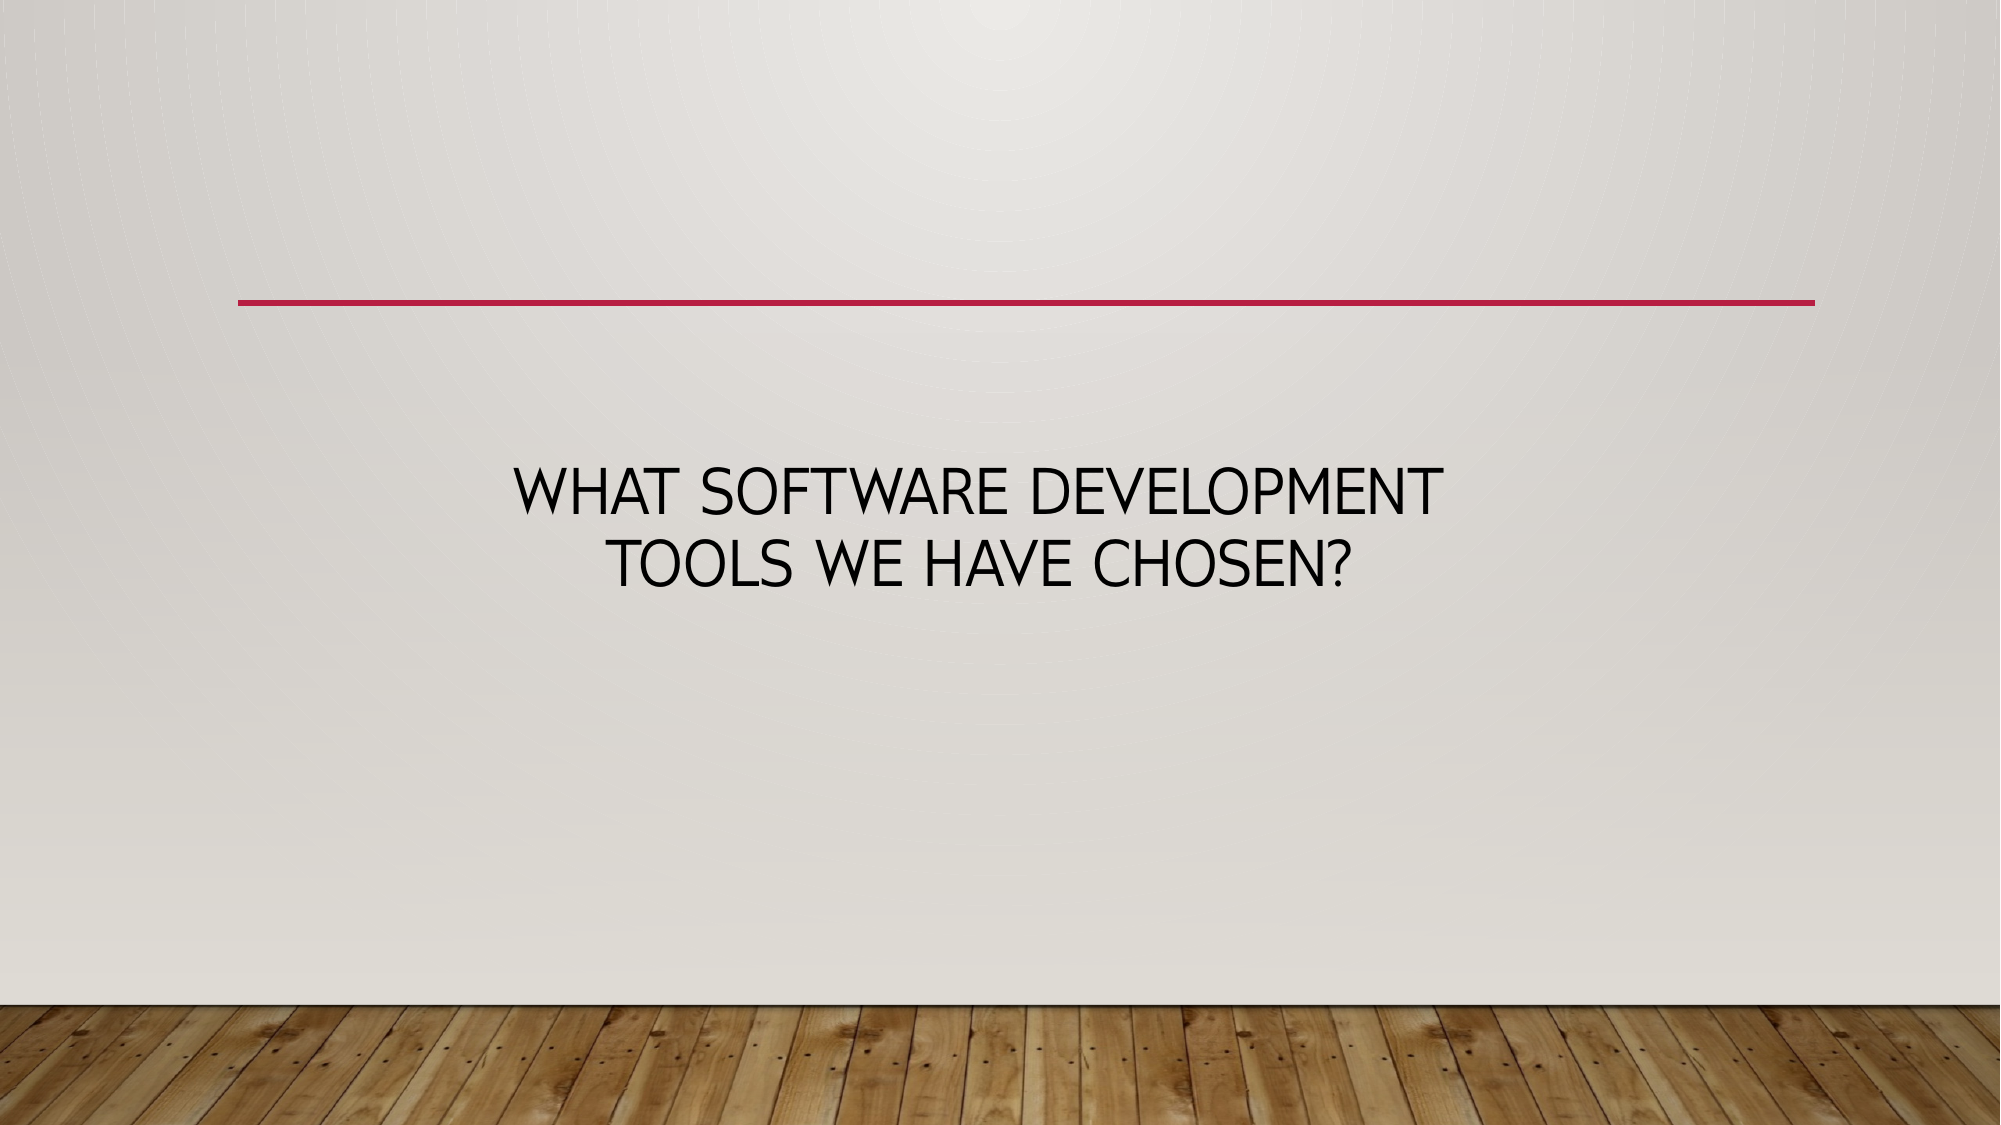

# What software development tools we have chosen?